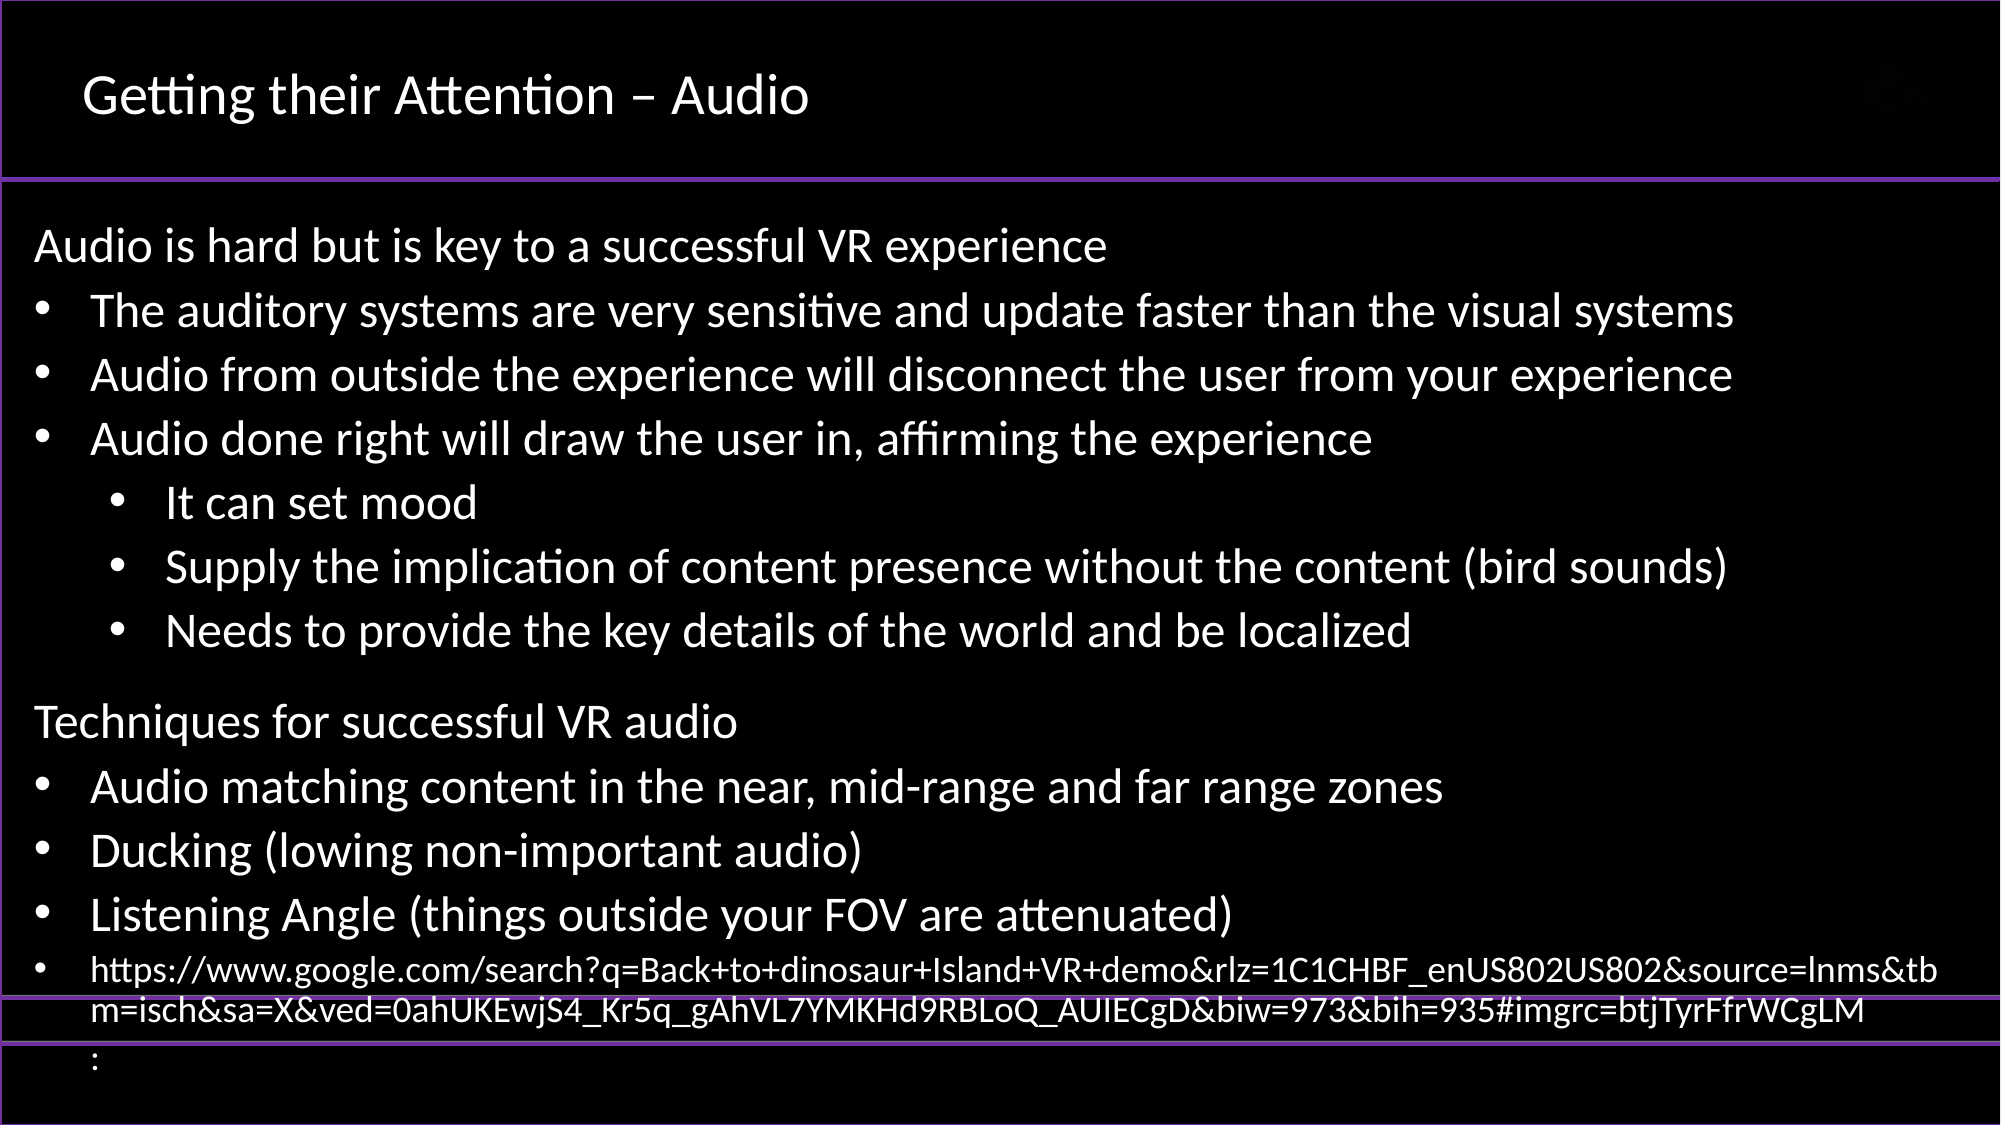

# Getting their Attention – Audio
Audio is hard but is key to a successful VR experience
The auditory systems are very sensitive and update faster than the visual systems
Audio from outside the experience will disconnect the user from your experience
Audio done right will draw the user in, affirming the experience
It can set mood
Supply the implication of content presence without the content (bird sounds)
Needs to provide the key details of the world and be localized

Techniques for successful VR audio
Audio matching content in the near, mid-range and far range zones
Ducking (lowing non-important audio)
Listening Angle (things outside your FOV are attenuated)
https://www.google.com/search?q=Back+to+dinosaur+Island+VR+demo&rlz=1C1CHBF_enUS802US802&source=lnms&tbm=isch&sa=X&ved=0ahUKEwjS4_Kr5q_gAhVL7YMKHd9RBLoQ_AUIECgD&biw=973&bih=935#imgrc=btjTyrFfrWCgLM: